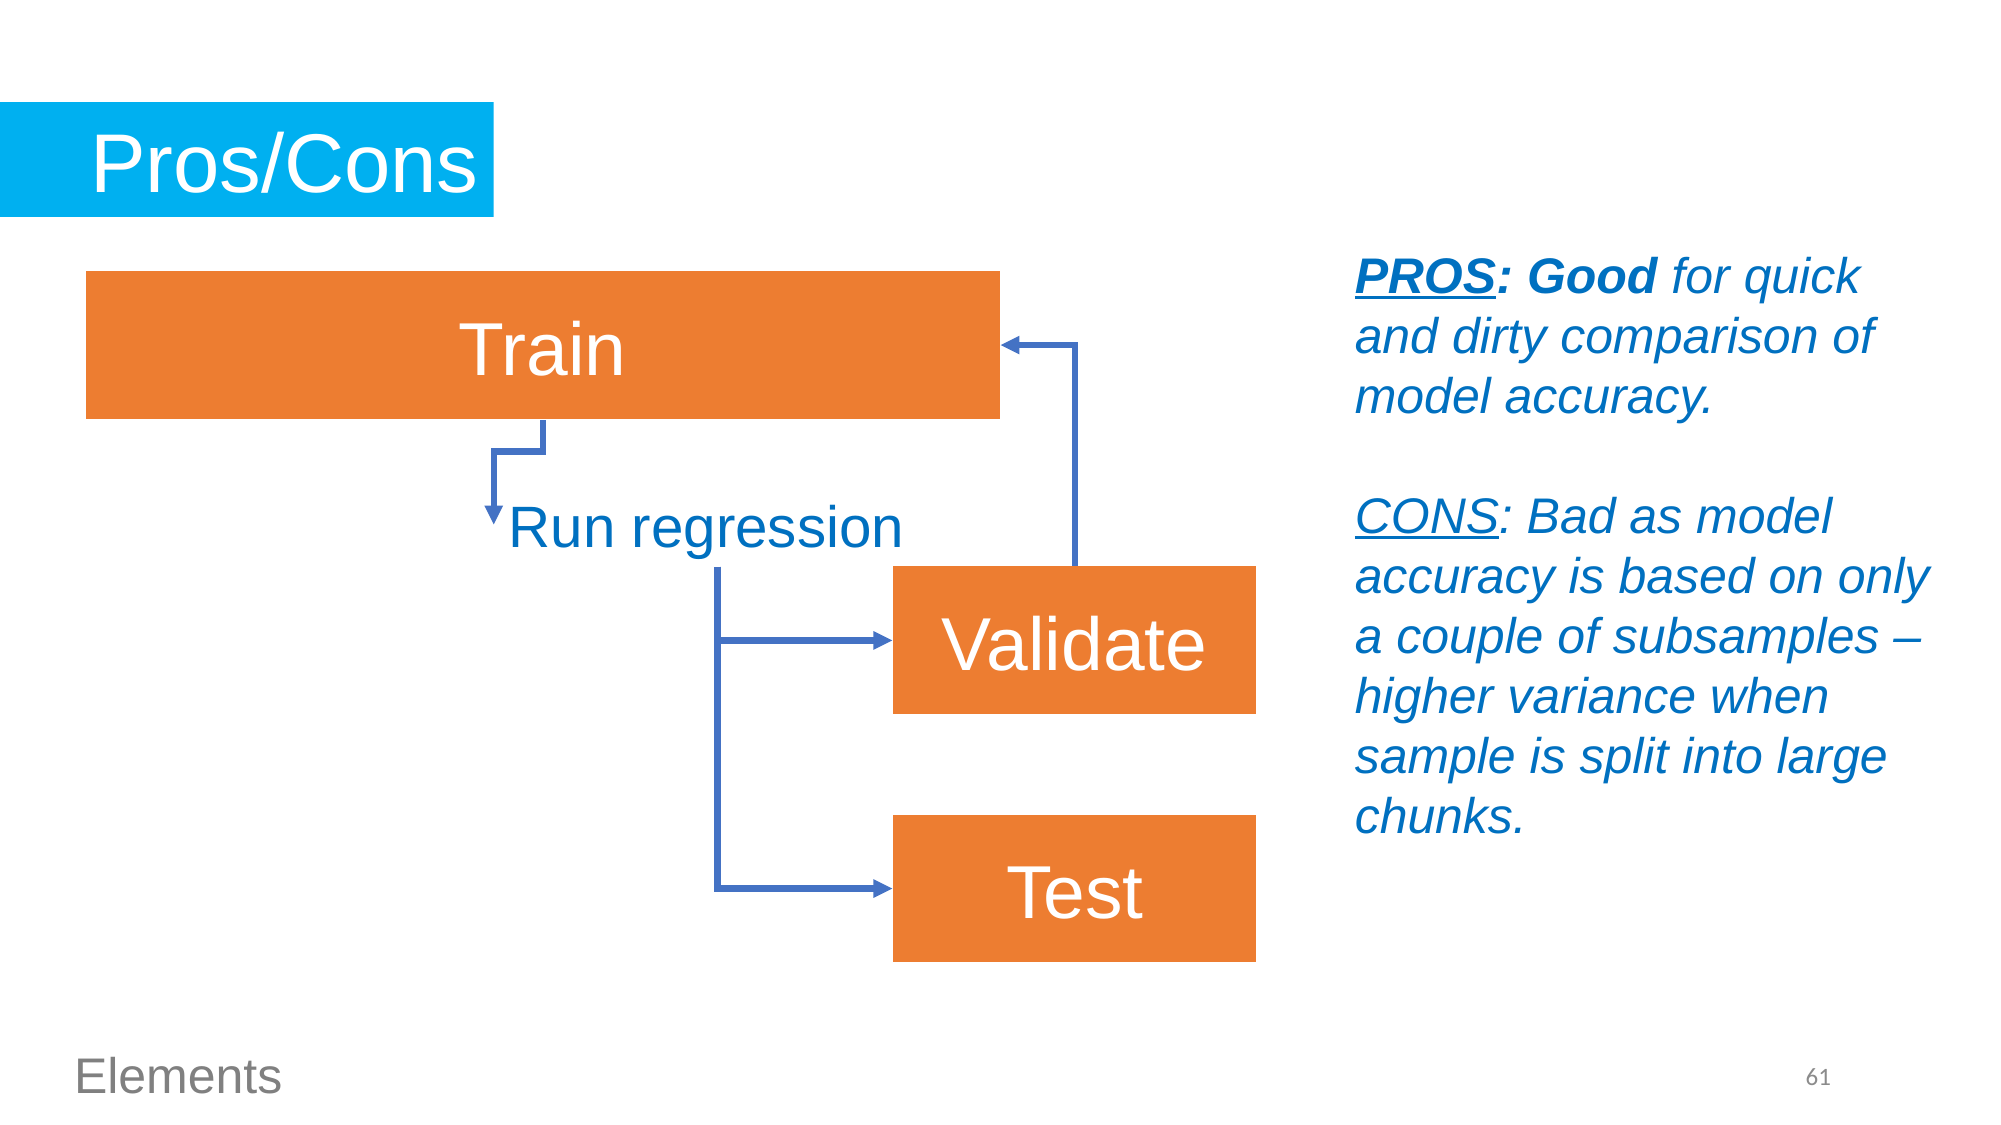

Pros/Cons
PROS: Good for quick and dirty comparison of model accuracy.

CONS: Bad as model accuracy is based on only a couple of subsamples – higher variance when sample is split into large chunks.
Train
Run regression
Validate
Test
Elements
61